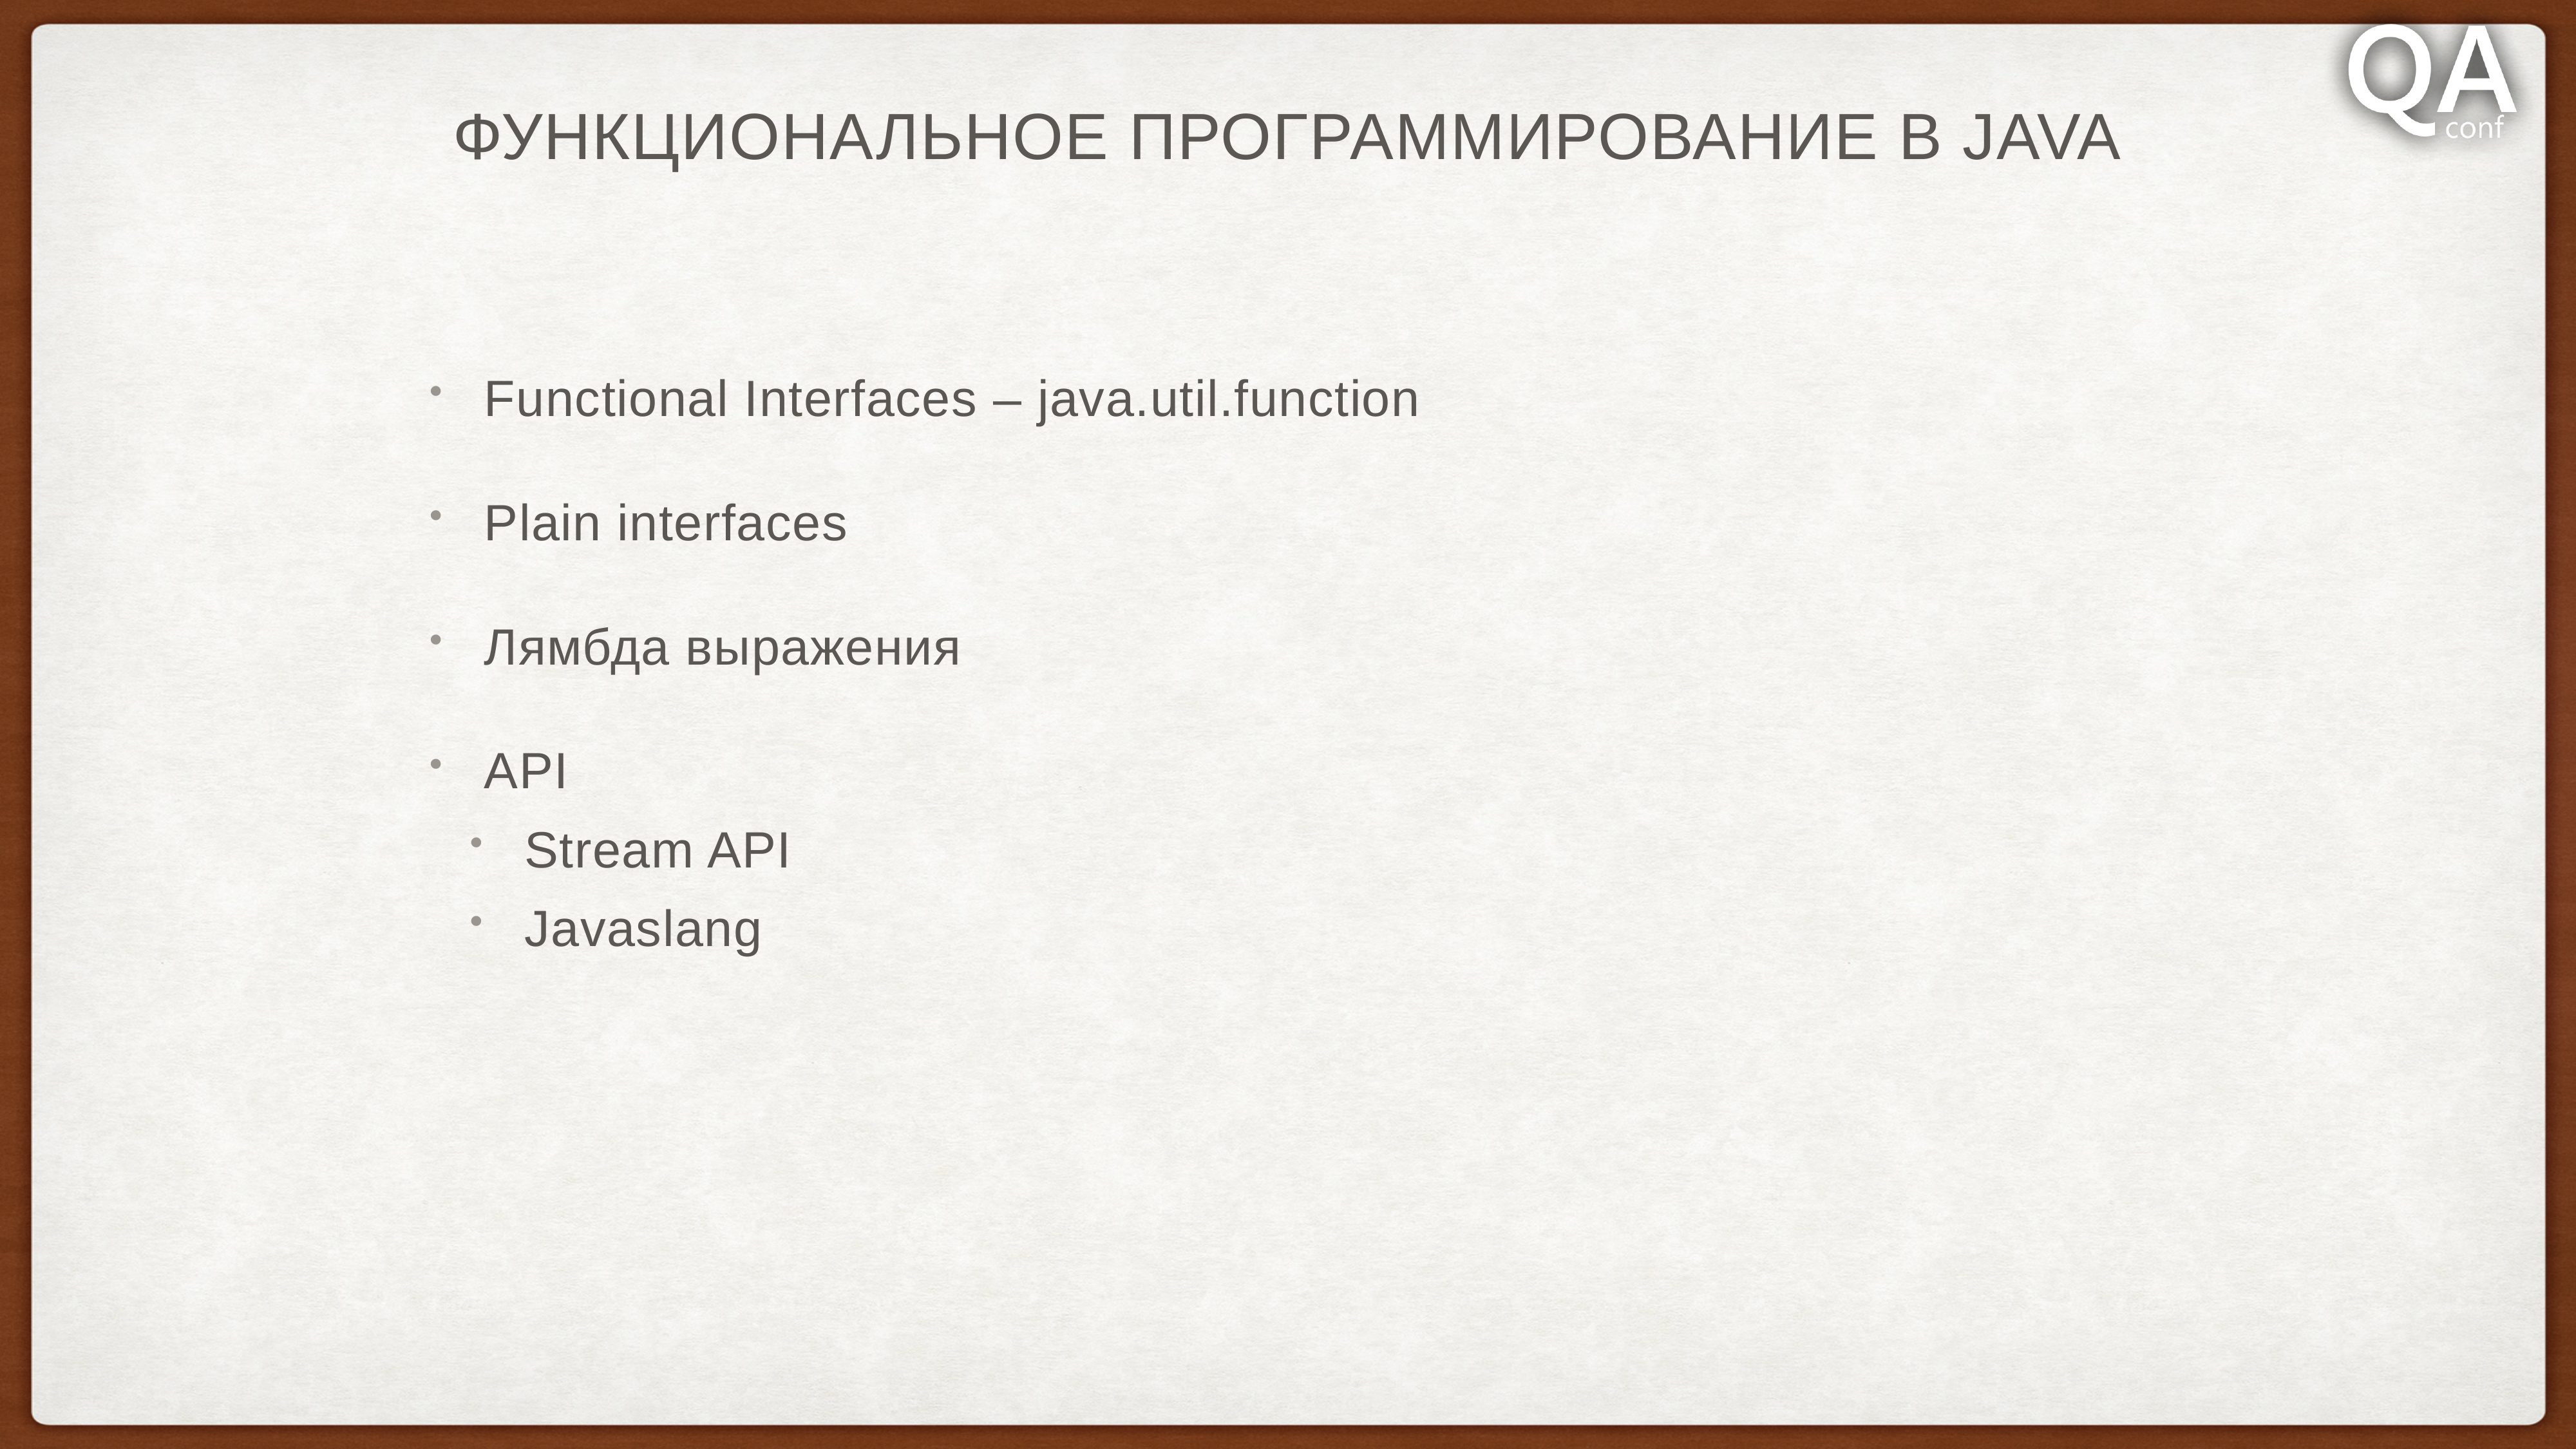

# Функциональное Программирование в Java

Functional Interfaces – java.util.function
Plain interfaces
Лямбда выражения
API
Stream API
Javaslang